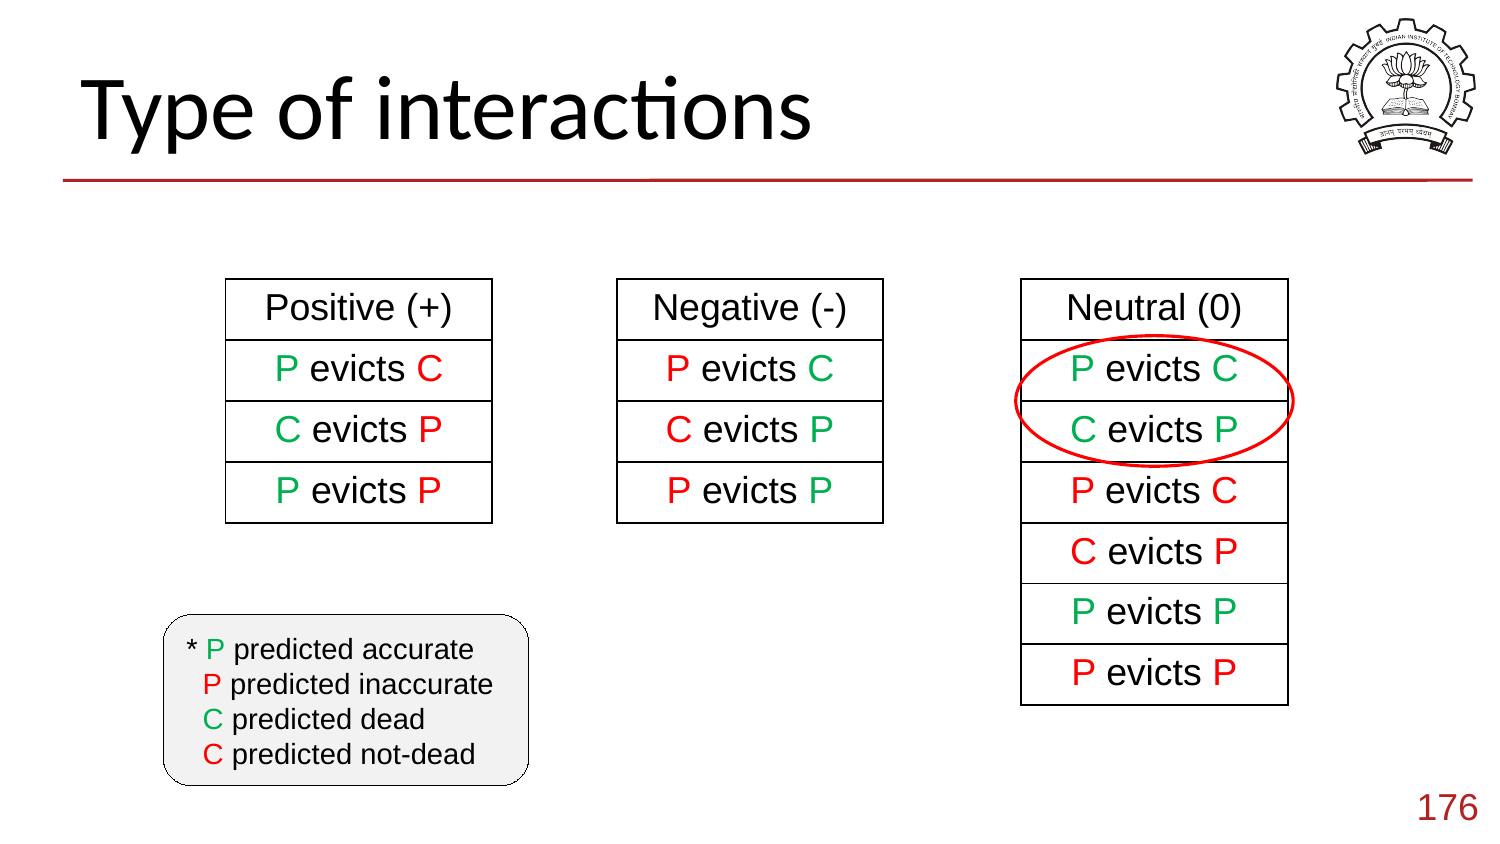

# Type of interactions
| Positive (+) |
| --- |
| P evicts C |
| C evicts P |
| P evicts P |
| Negative (-) |
| --- |
| P evicts C |
| C evicts P |
| P evicts P |
| Neutral (0) |
| --- |
| P evicts C |
| C evicts P |
| P evicts C |
| C evicts P |
| P evicts P |
| P evicts P |

* P predicted accurate
  P predicted inaccurate
  C predicted dead
  C predicted not-dead
176